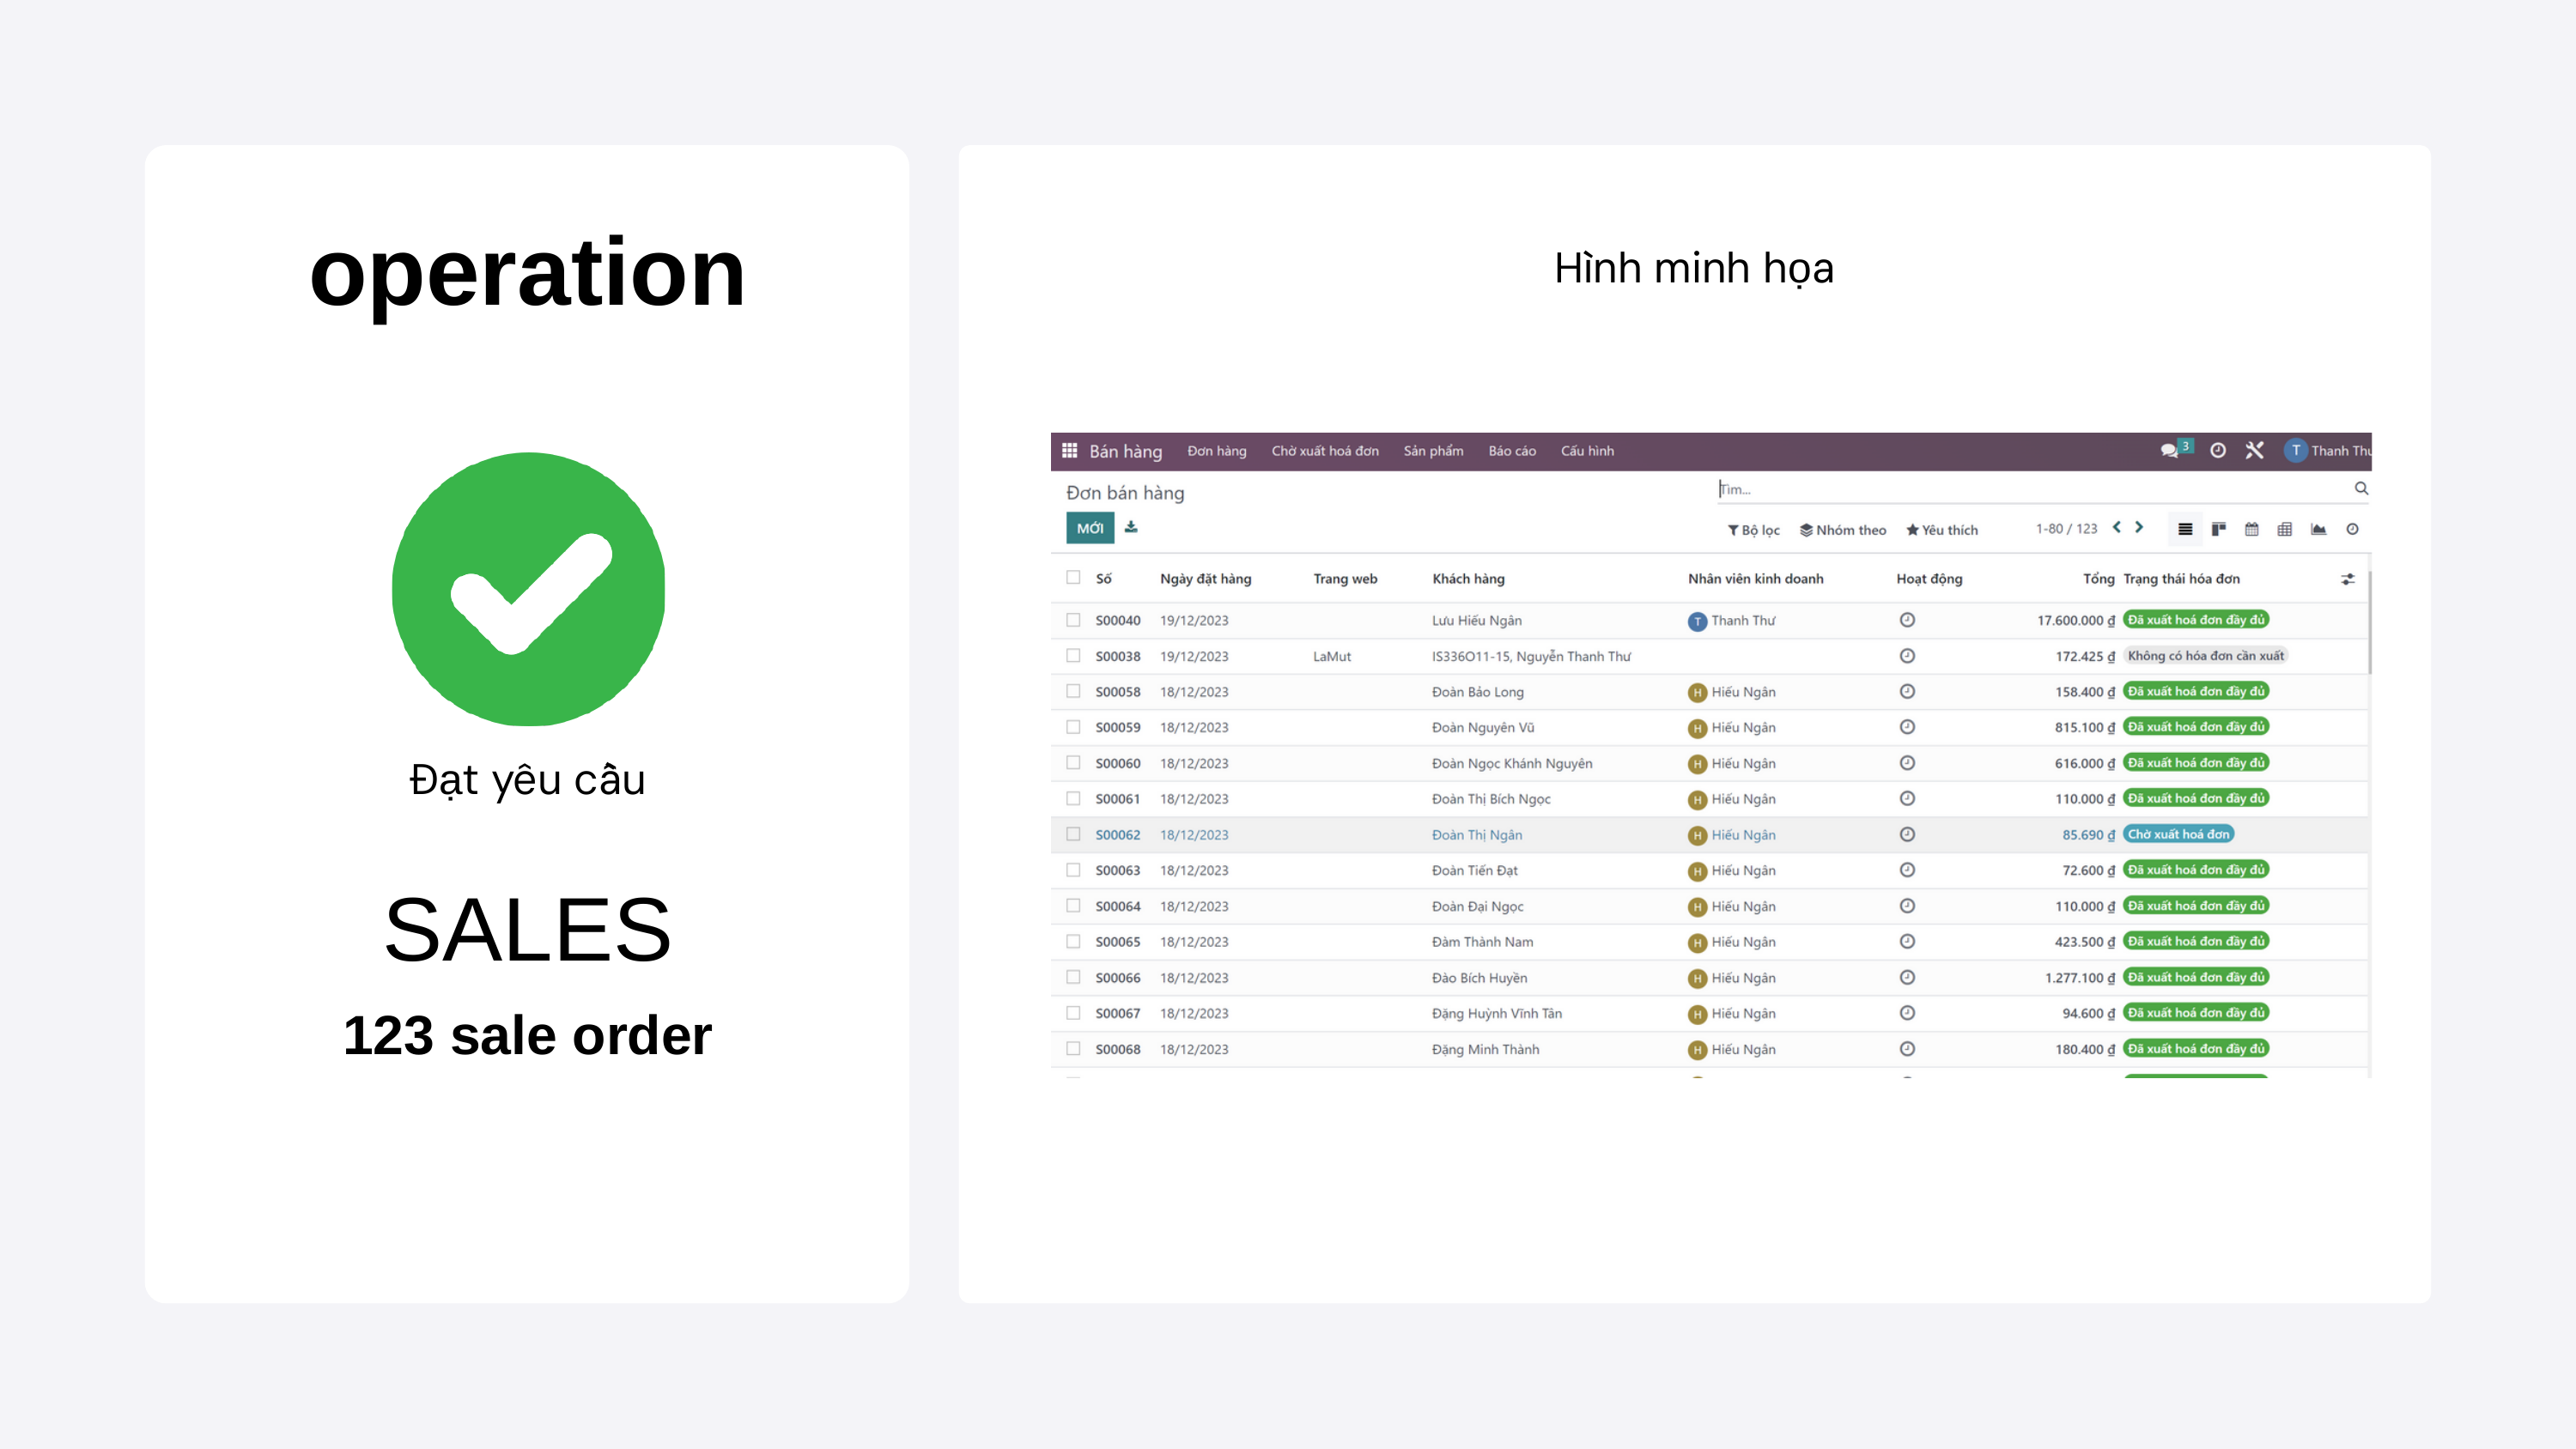

operation
Hình minh họa

Đạt yêu cầu
SALES
123 sale order